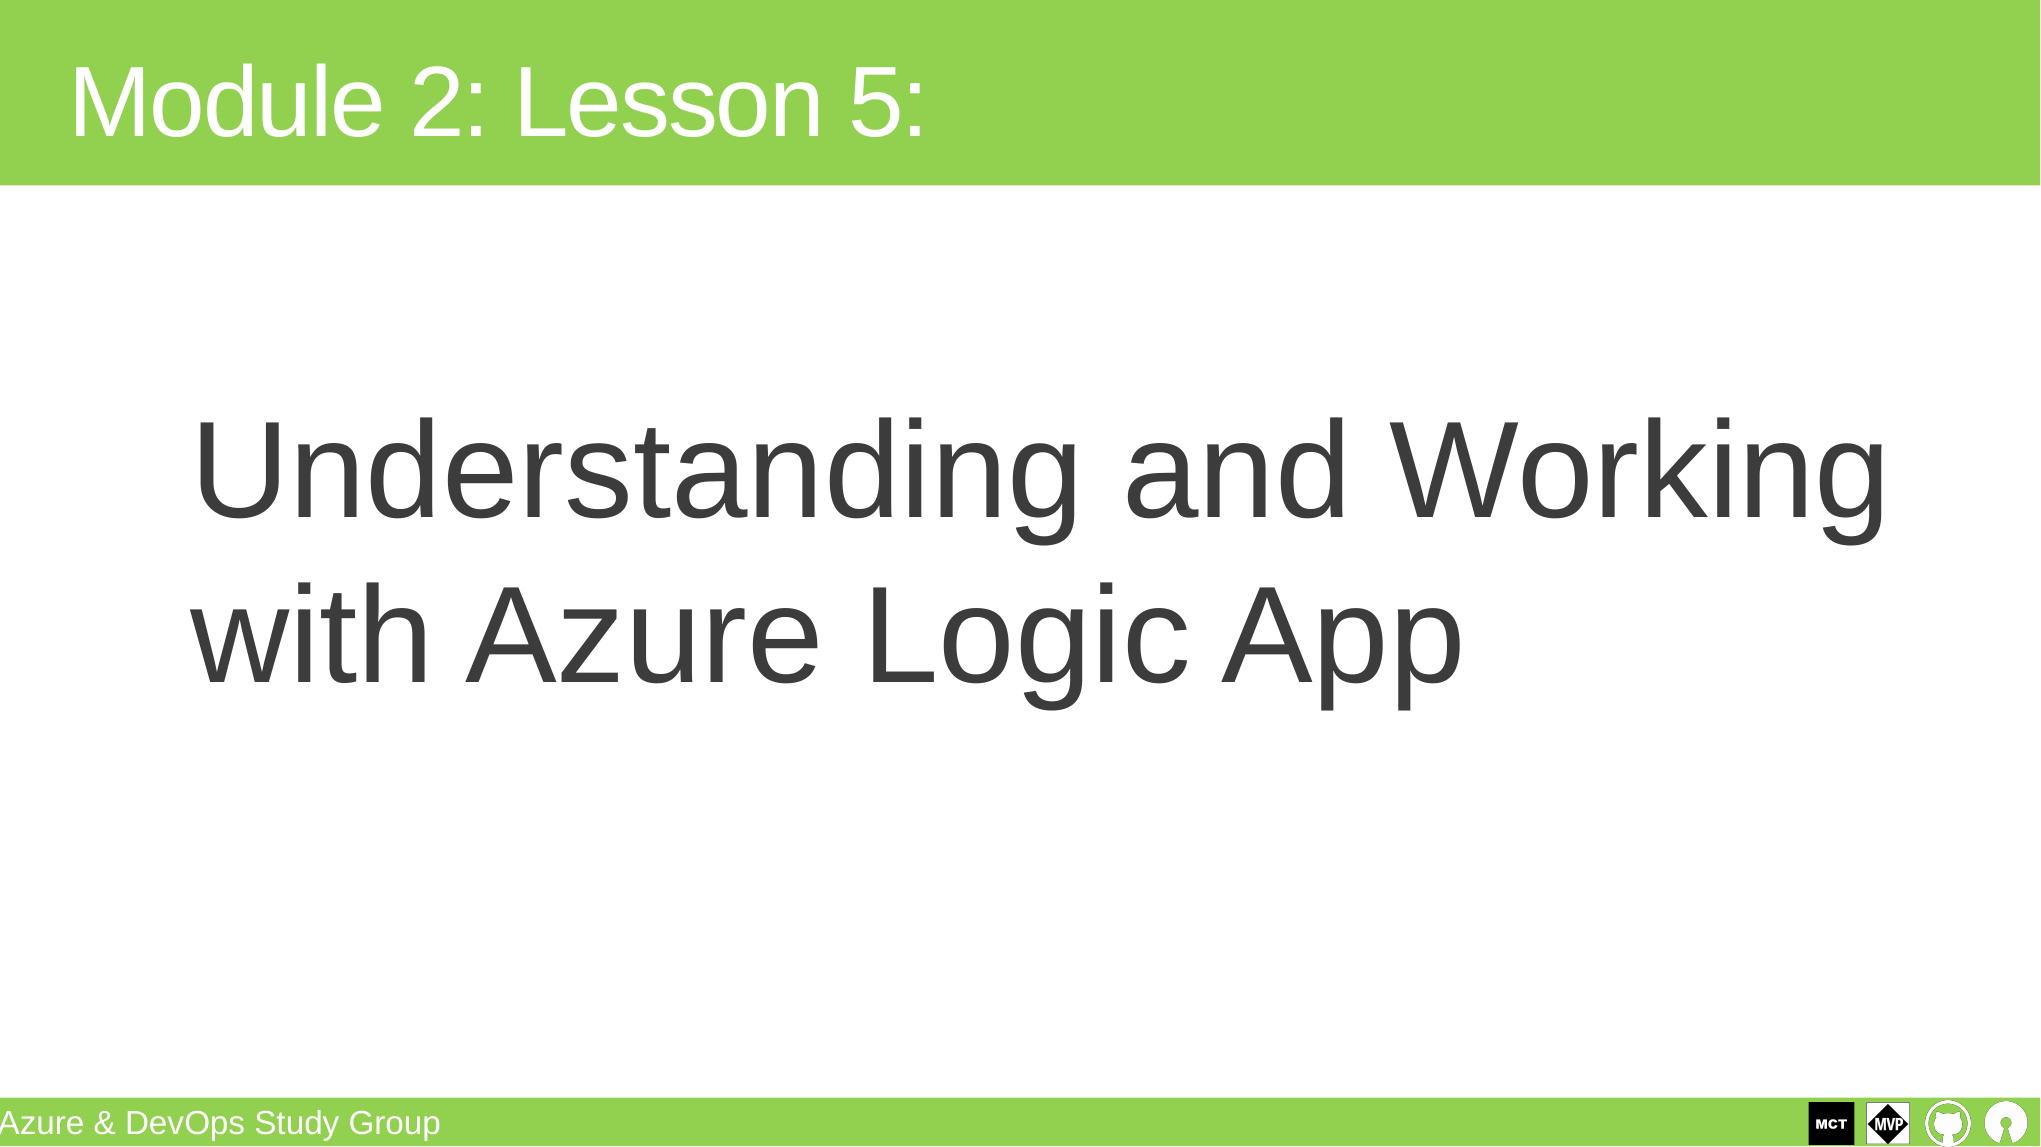

# Module 2: Lesson 5:
Understanding and Working with Azure Logic App